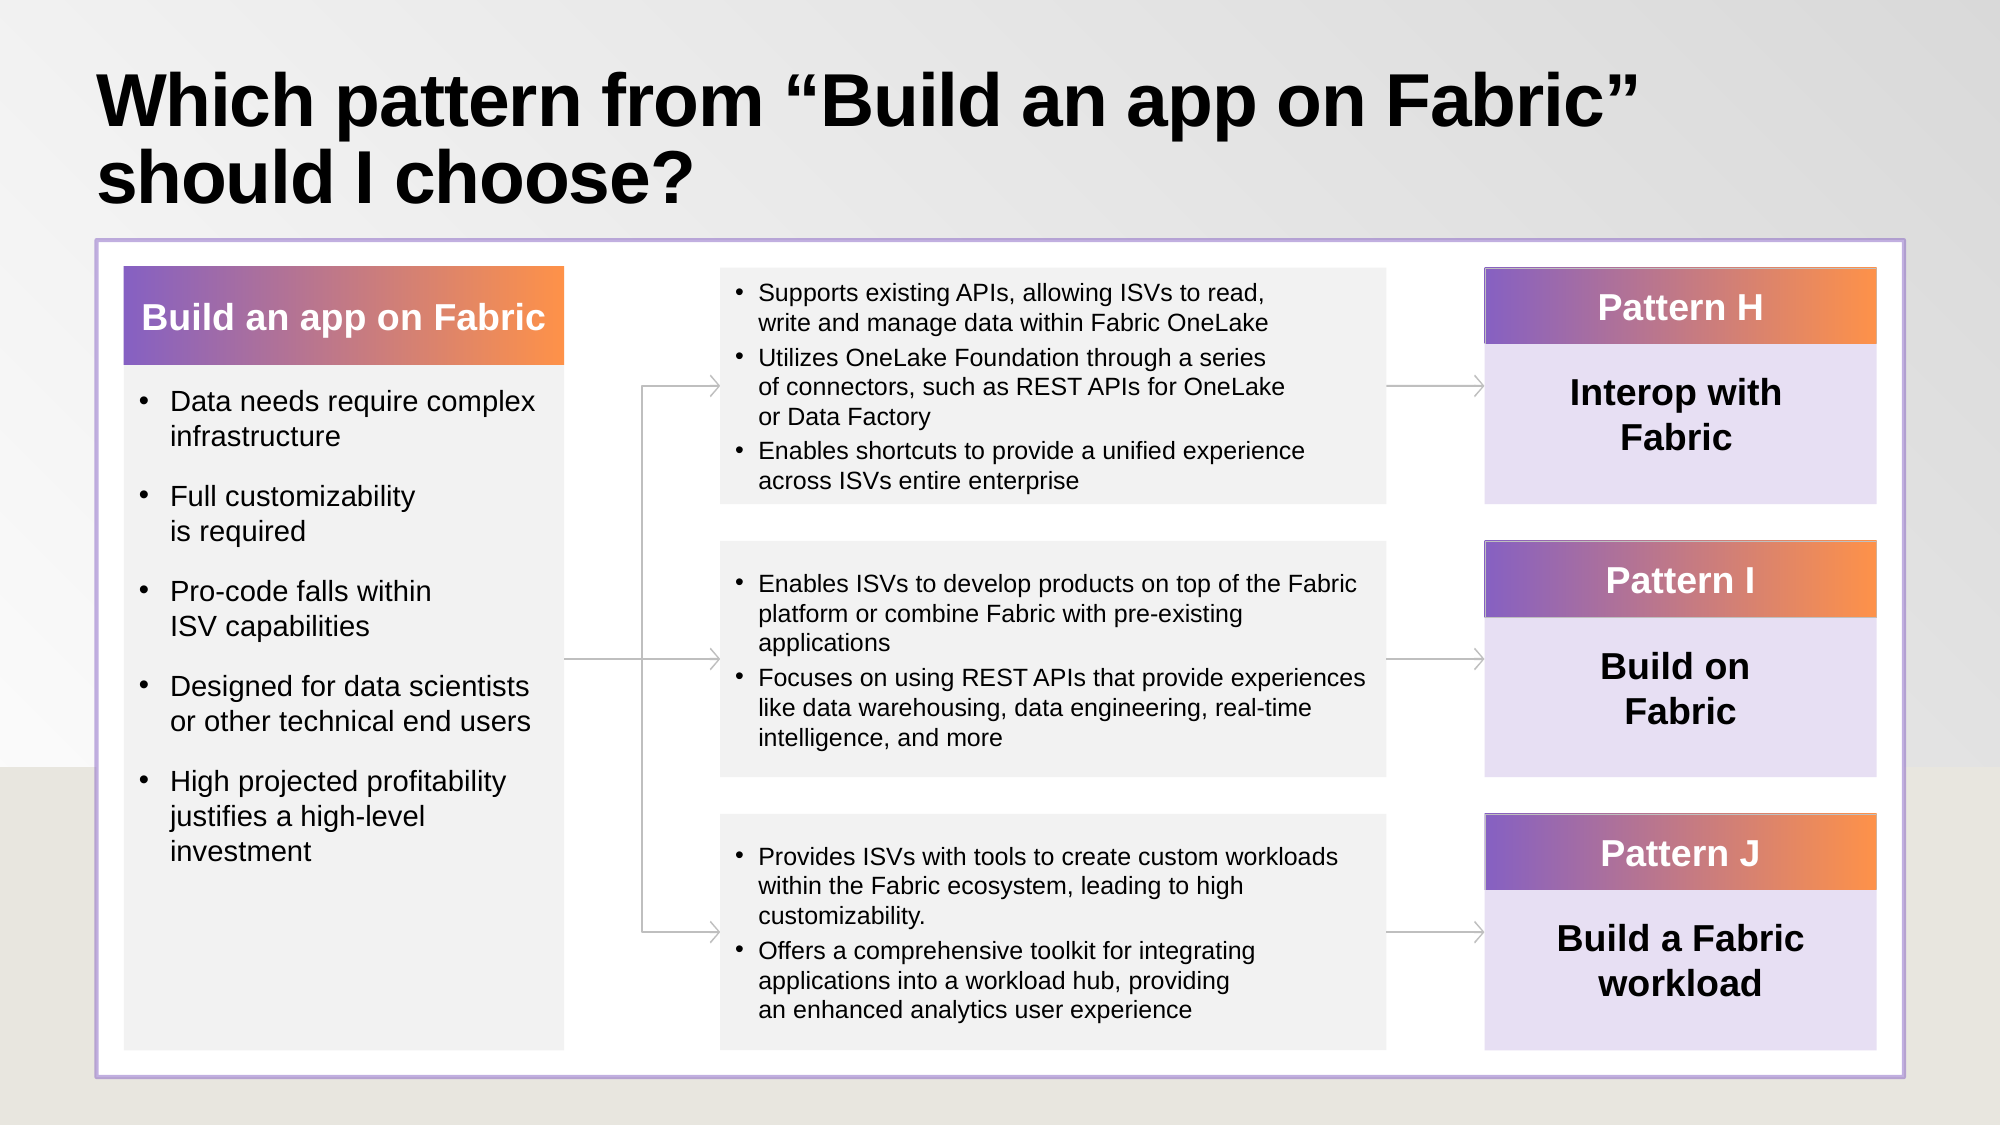

Which pattern from “Build an app on Fabric”
should I choose?

Build an app on Fabric

Supports existing APIs, allowing ISVs to read,
write and manage data within Fabric OneLake
Utilizes OneLake Foundation through a series
of connectors, such as REST APIs for OneLake
or Data Factory
Enables shortcuts to provide a unified experience across ISVs entire enterprise
Pattern H

Interop with Fabric
Data needs require complex infrastructure
Full customizability
is required
Pro-code falls within
ISV capabilities
Designed for data scientists or other technical end users
High projected profitability justifies a high-level investment
Enables ISVs to develop products on top of the Fabric platform or combine Fabric with pre-existing applications
Focuses on using REST APIs that provide experiences like data warehousing, data engineering, real-time intelligence, and more

Pattern I
Build on
Fabric

Provides ISVs with tools to create custom workloads within the Fabric ecosystem, leading to high customizability.
Offers a comprehensive toolkit for integrating applications into a workload hub, providing
an enhanced analytics user experience
Pattern J

Build a Fabric workload